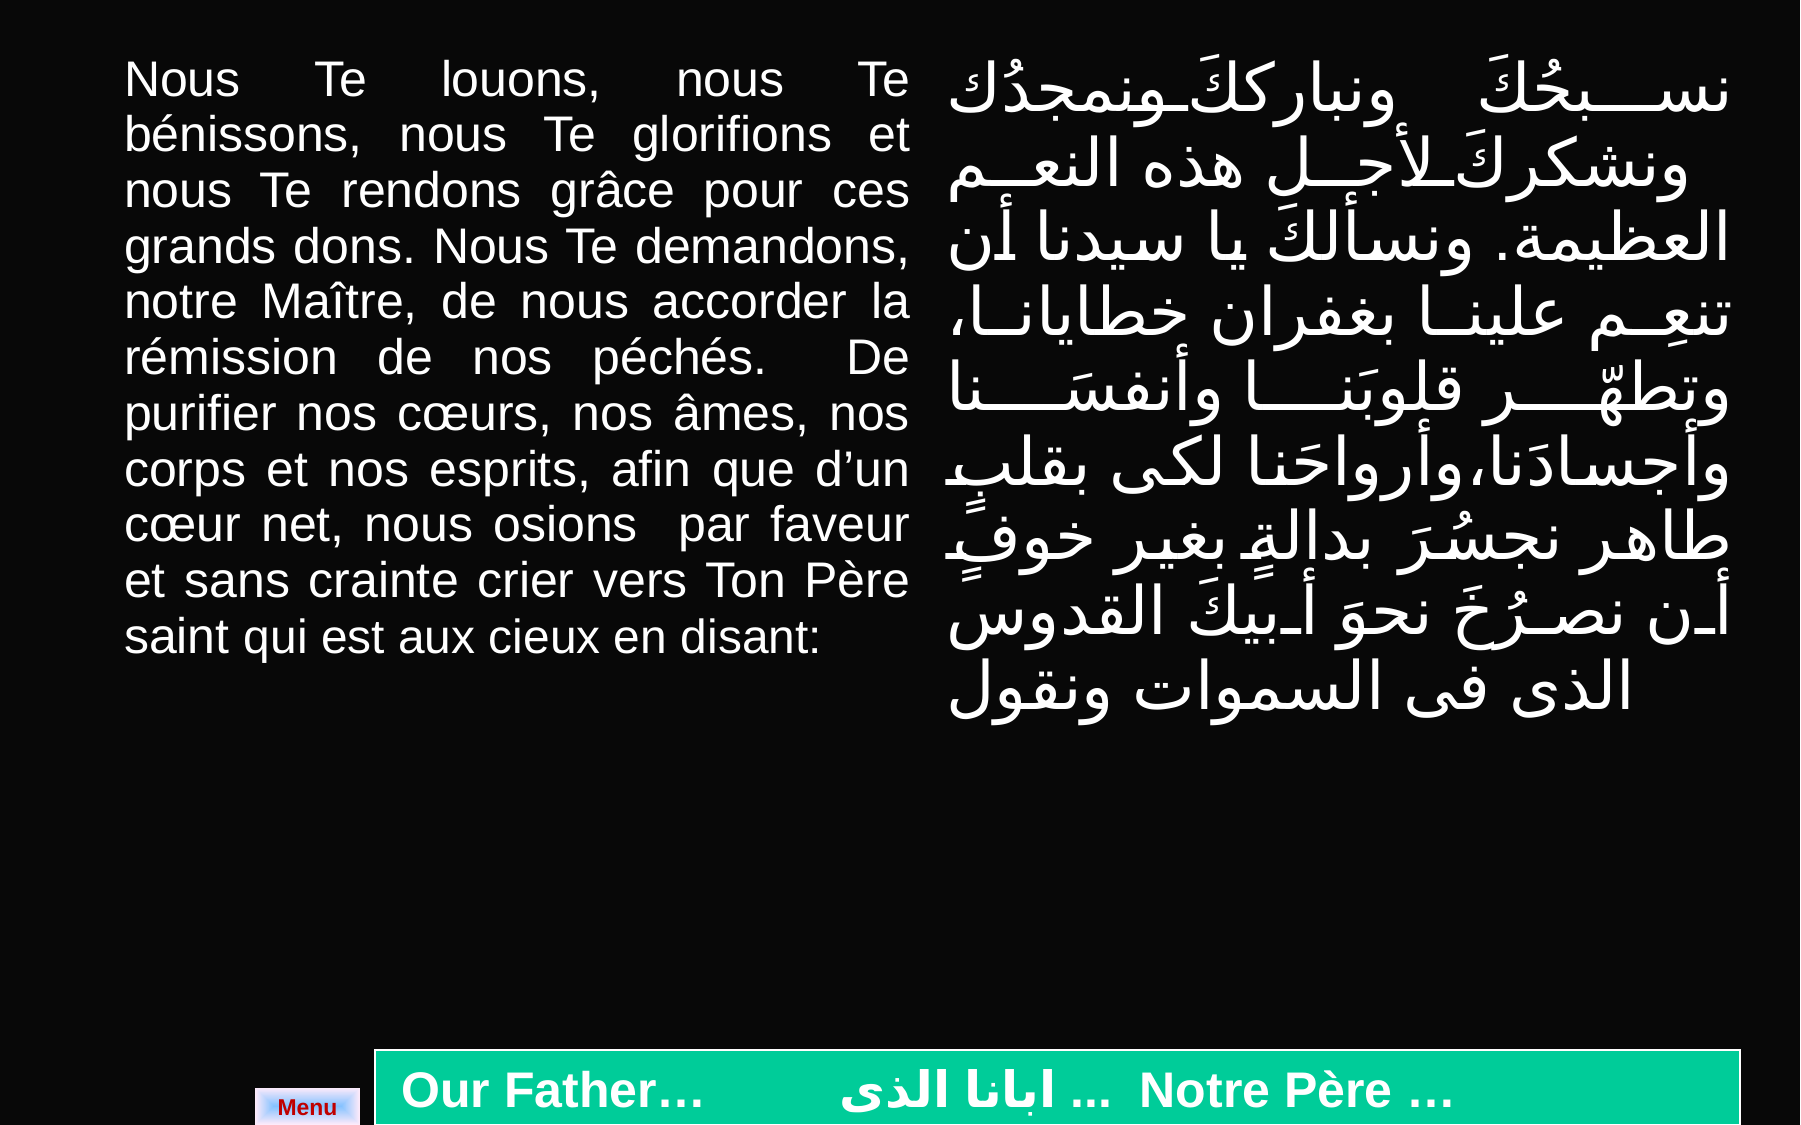

| Nous Te louons, nous Te bénissons, nous Te glorifions et nous Te rendons grâce pour ces grands dons. Nous Te demandons, notre Maître, de nous accorder la rémission de nos péchés. De purifier nos cœurs, nos âmes, nos corps et nos esprits, afin que d’un cœur net, nous osions par faveur et sans crainte crier vers Ton Père saint qui est aux cieux en disant: | نسبحُكَ ونبارككَ ونمجدُك ونشكركَ لأجل هذه النعم العظيمة. ونسألكَ يا سيدنا أن تنعِم علينا بغفران خطايانا، وتطهّر قلوبَنا وأنفسَنا وأجسادَنا،وأرواحَنا لكى بقلبٍ طاهر نجسُرَ بدالةٍ بغير خوفٍ أن نصرُخَ نحوَ أبيكَ القدوس الذى فى السموات ونقول |
| --- | --- |
 Our Father…	ابانا الذى ... 	Notre Père …

Menu